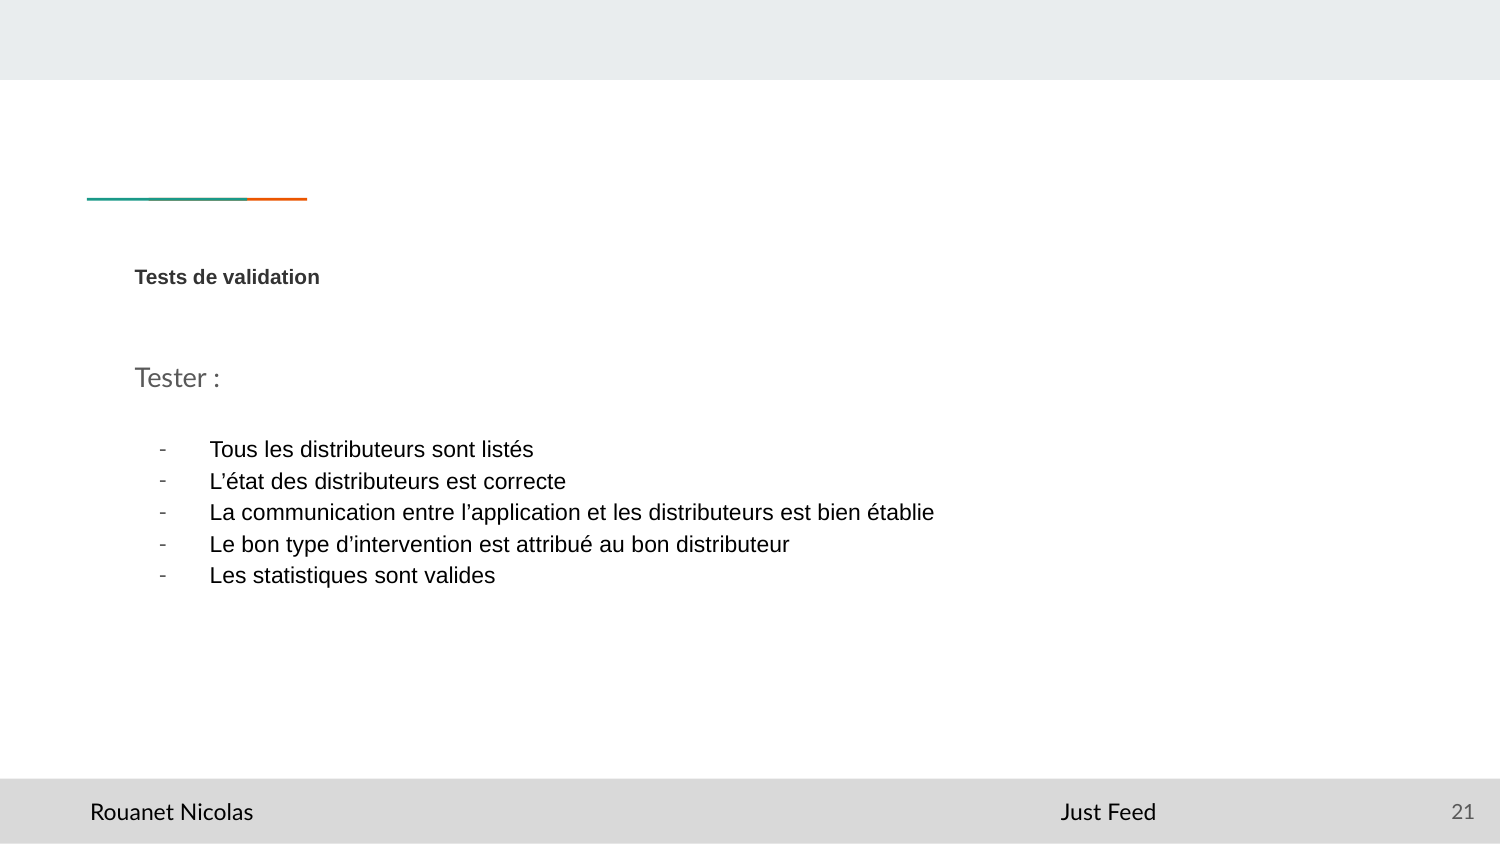

# Tests de validation

Tester :

Tous les distributeurs sont listés
L’état des distributeurs est correcte
La communication entre l’application et les distributeurs est bien établie
Le bon type d’intervention est attribué au bon distributeur
Les statistiques sont valides
21